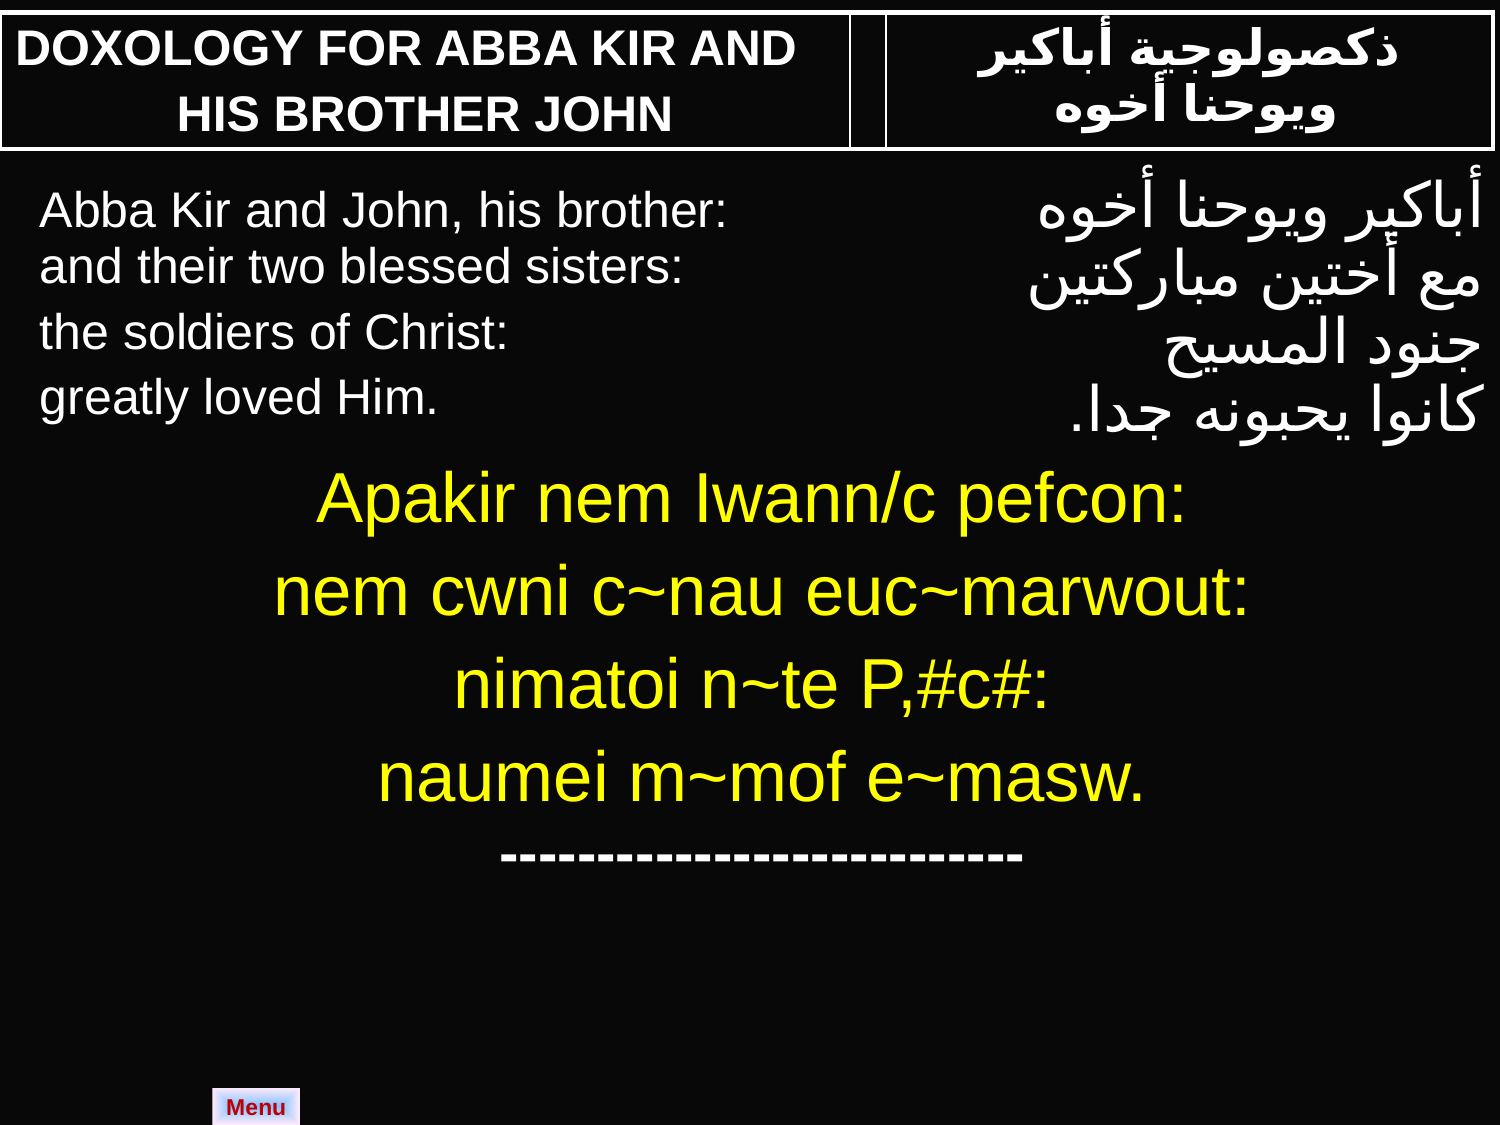

| DOXOLOGY FOR ABBA KIR AND HIS BROTHER JOHN |  | ذكصولوجية أباكير ويوحنا أخوه |
| --- | --- | --- |
| Abba Kir and John, his brother: and their two blessed sisters: the soldiers of Christ: greatly loved Him. | أباكير ويوحنا أخوه مع أختين مباركتين جنود المسيح كانوا يحبونه جدا. |
| --- | --- |
| Apakir nem Iwann/c pefcon: nem cwni c~nau euc~marwout: nimatoi n~te P,#c#: naumei m~mof e~masw. |  |
| --------------------------- |  |
Menu